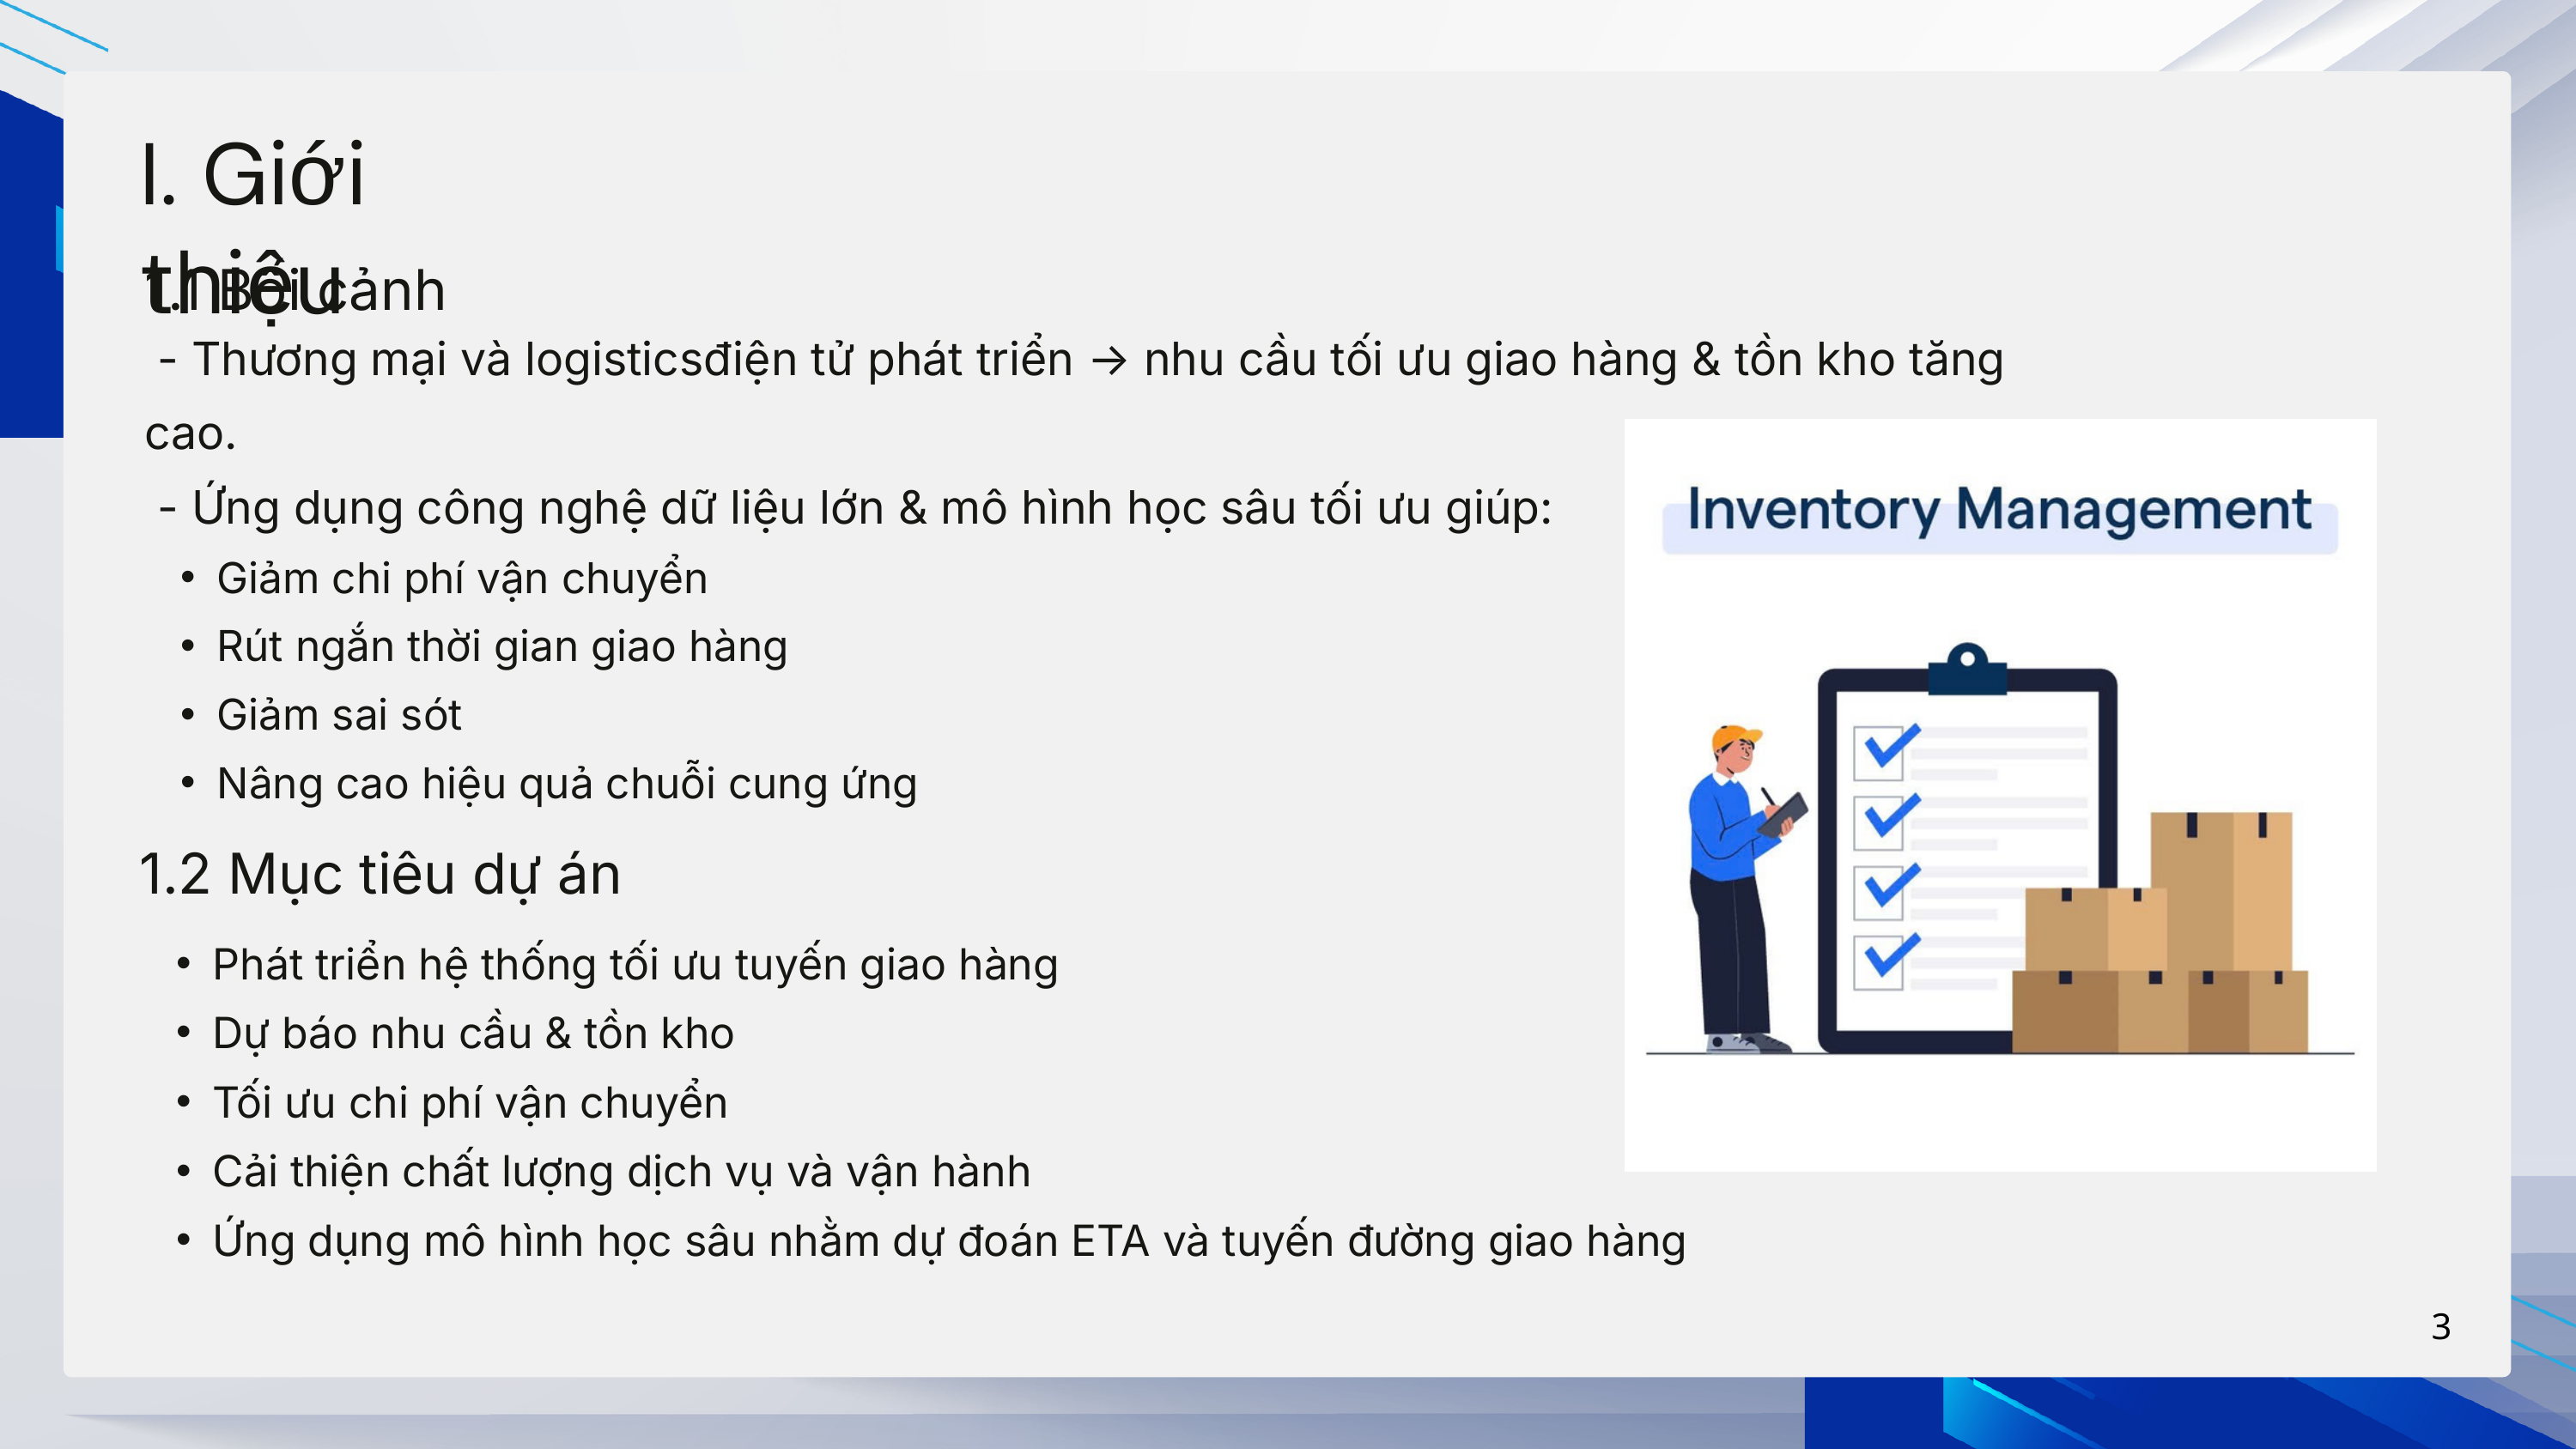

I. Giới thiệu
1.1 Bối cảnh

 - Thương mại và logisticsđiện tử phát triển → nhu cầu tối ưu giao hàng & tồn kho tăng cao.
 - Ứng dụng công nghệ dữ liệu lớn & mô hình học sâu tối ưu giúp:
Giảm chi phí vận chuyển
Rút ngắn thời gian giao hàng
Giảm sai sót
Nâng cao hiệu quả chuỗi cung ứng

1.2 Mục tiêu dự án
Phát triển hệ thống tối ưu tuyến giao hàng
Dự báo nhu cầu & tồn kho
Tối ưu chi phí vận chuyển
Cải thiện chất lượng dịch vụ và vận hành
Ứng dụng mô hình học sâu nhằm dự đoán ETA và tuyến đường giao hàng

3